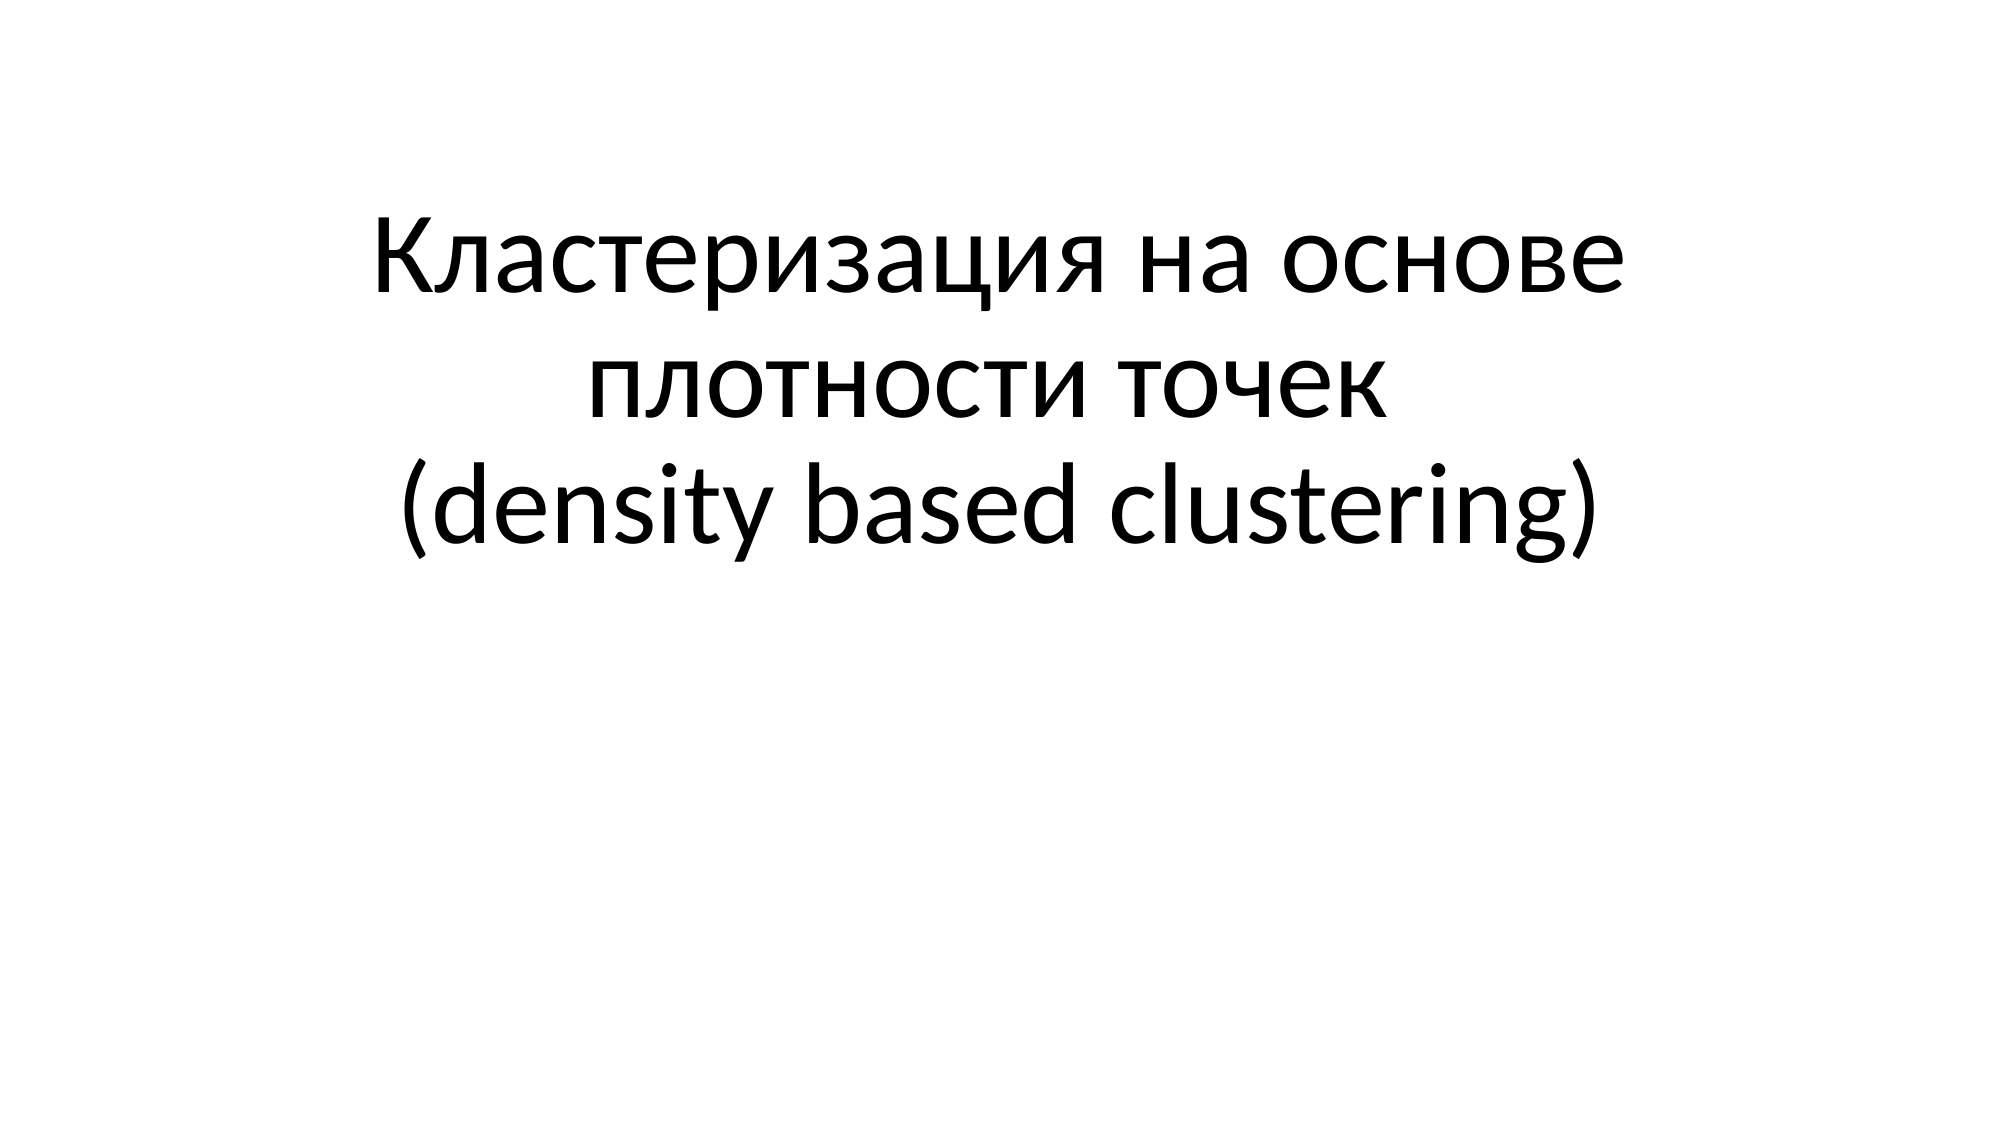

# Кластеризация на основе плотности точек (density based clustering)